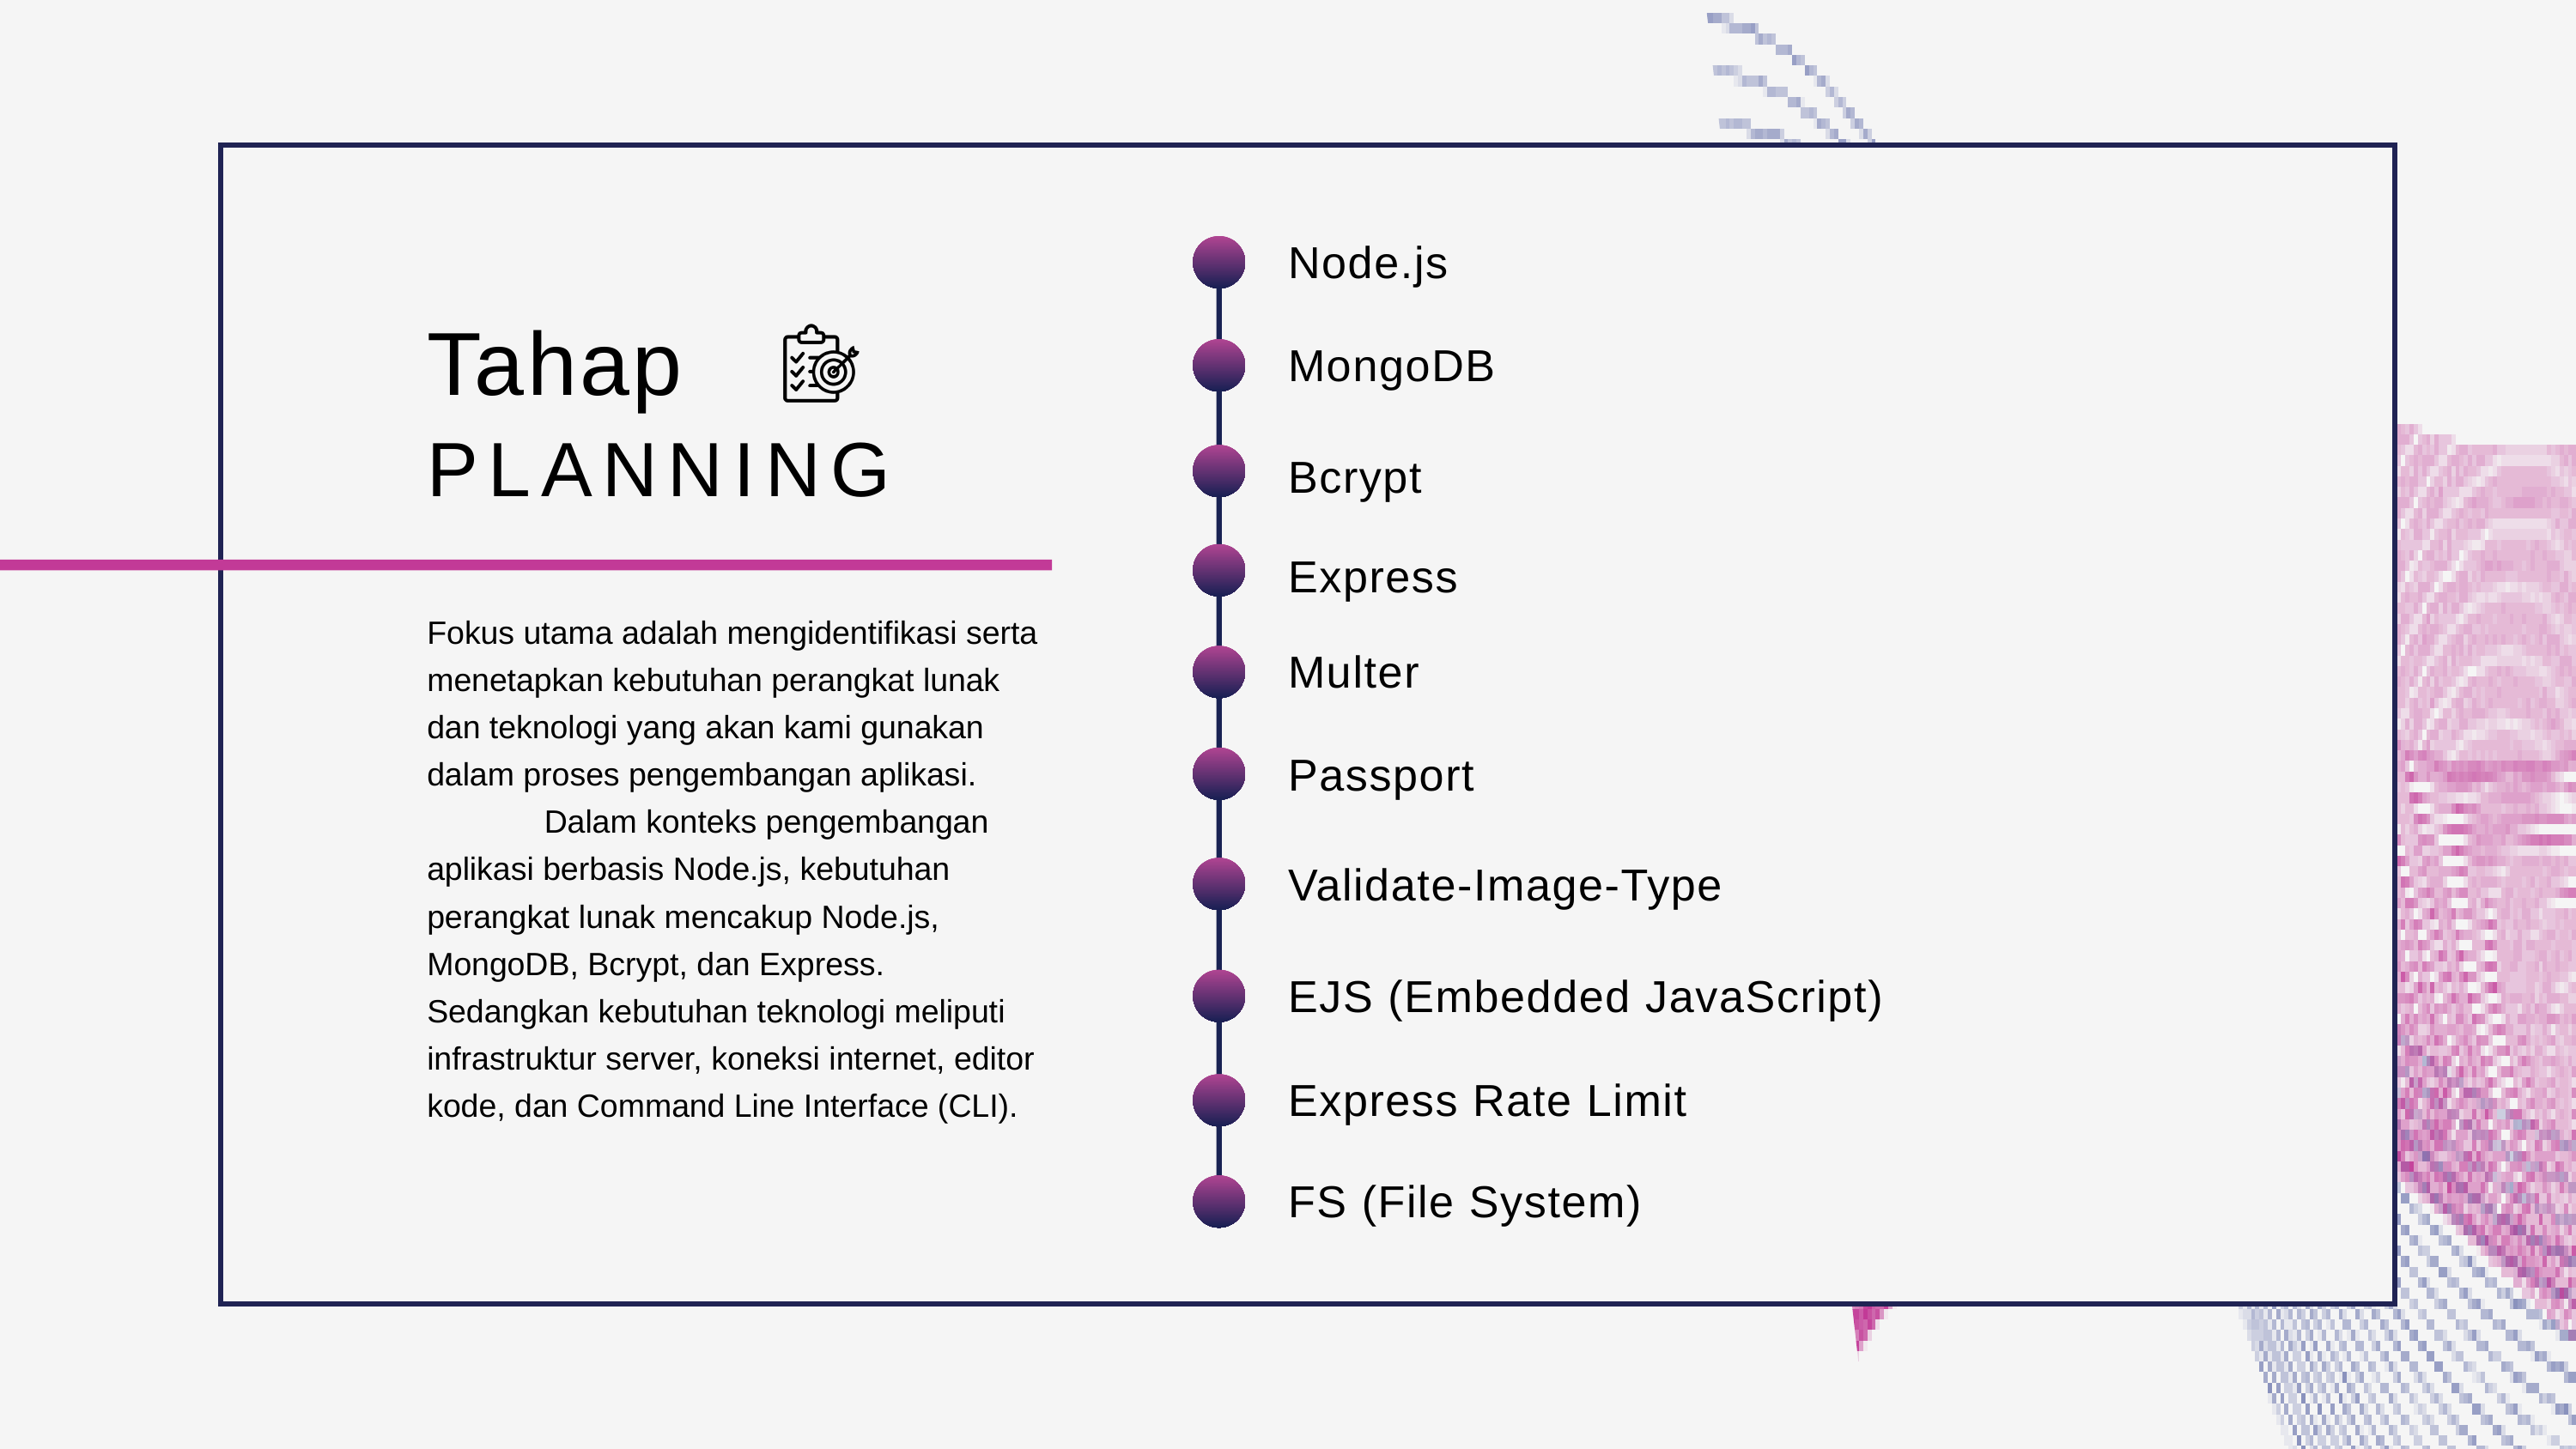

Node.js

Tahap

PLANNING

MongoDB

Bcrypt

Express

Fokus utama adalah mengidentifikasi serta menetapkan kebutuhan perangkat lunak dan teknologi yang akan kami gunakan dalam proses pengembangan aplikasi.
             Dalam konteks pengembangan aplikasi berbasis Node.js, kebutuhan perangkat lunak mencakup Node.js, MongoDB, Bcrypt, dan Express. Sedangkan kebutuhan teknologi meliputi infrastruktur server, koneksi internet, editor kode, dan Command Line Interface (CLI).

Multer

Passport

Validate-Image-Type

EJS (Embedded JavaScript)

Express Rate Limit

FS (File System)